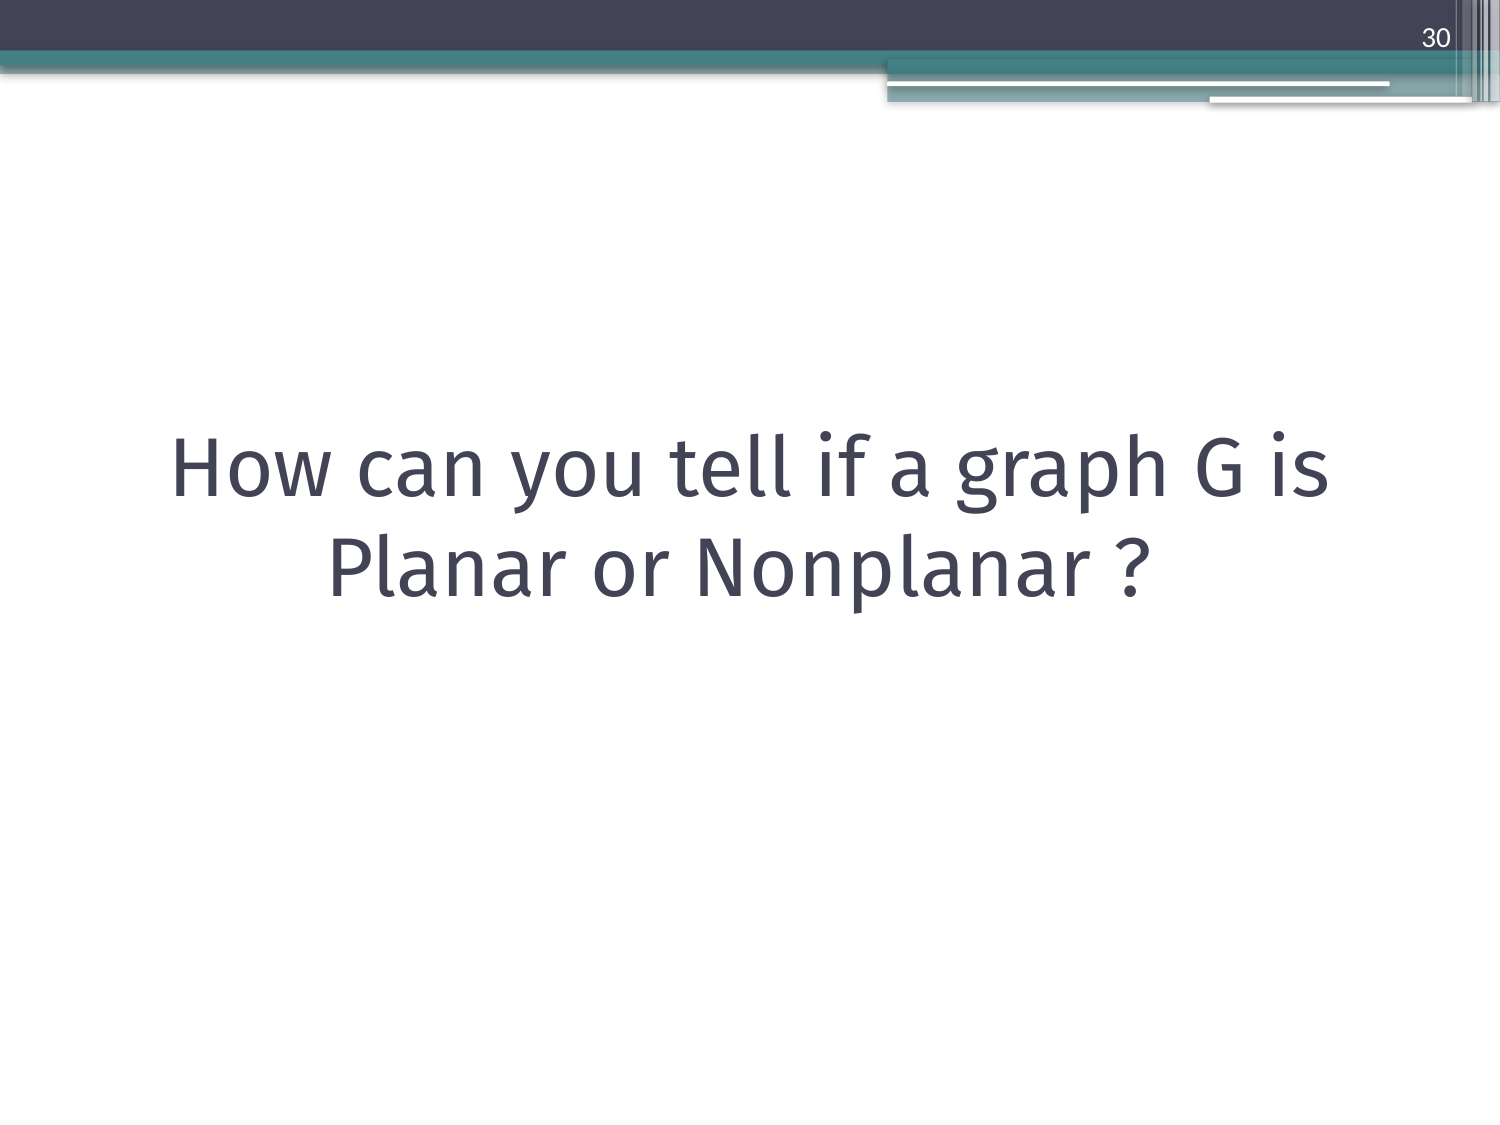

30
# How can you tell if a graph G is Planar or Nonplanar ?